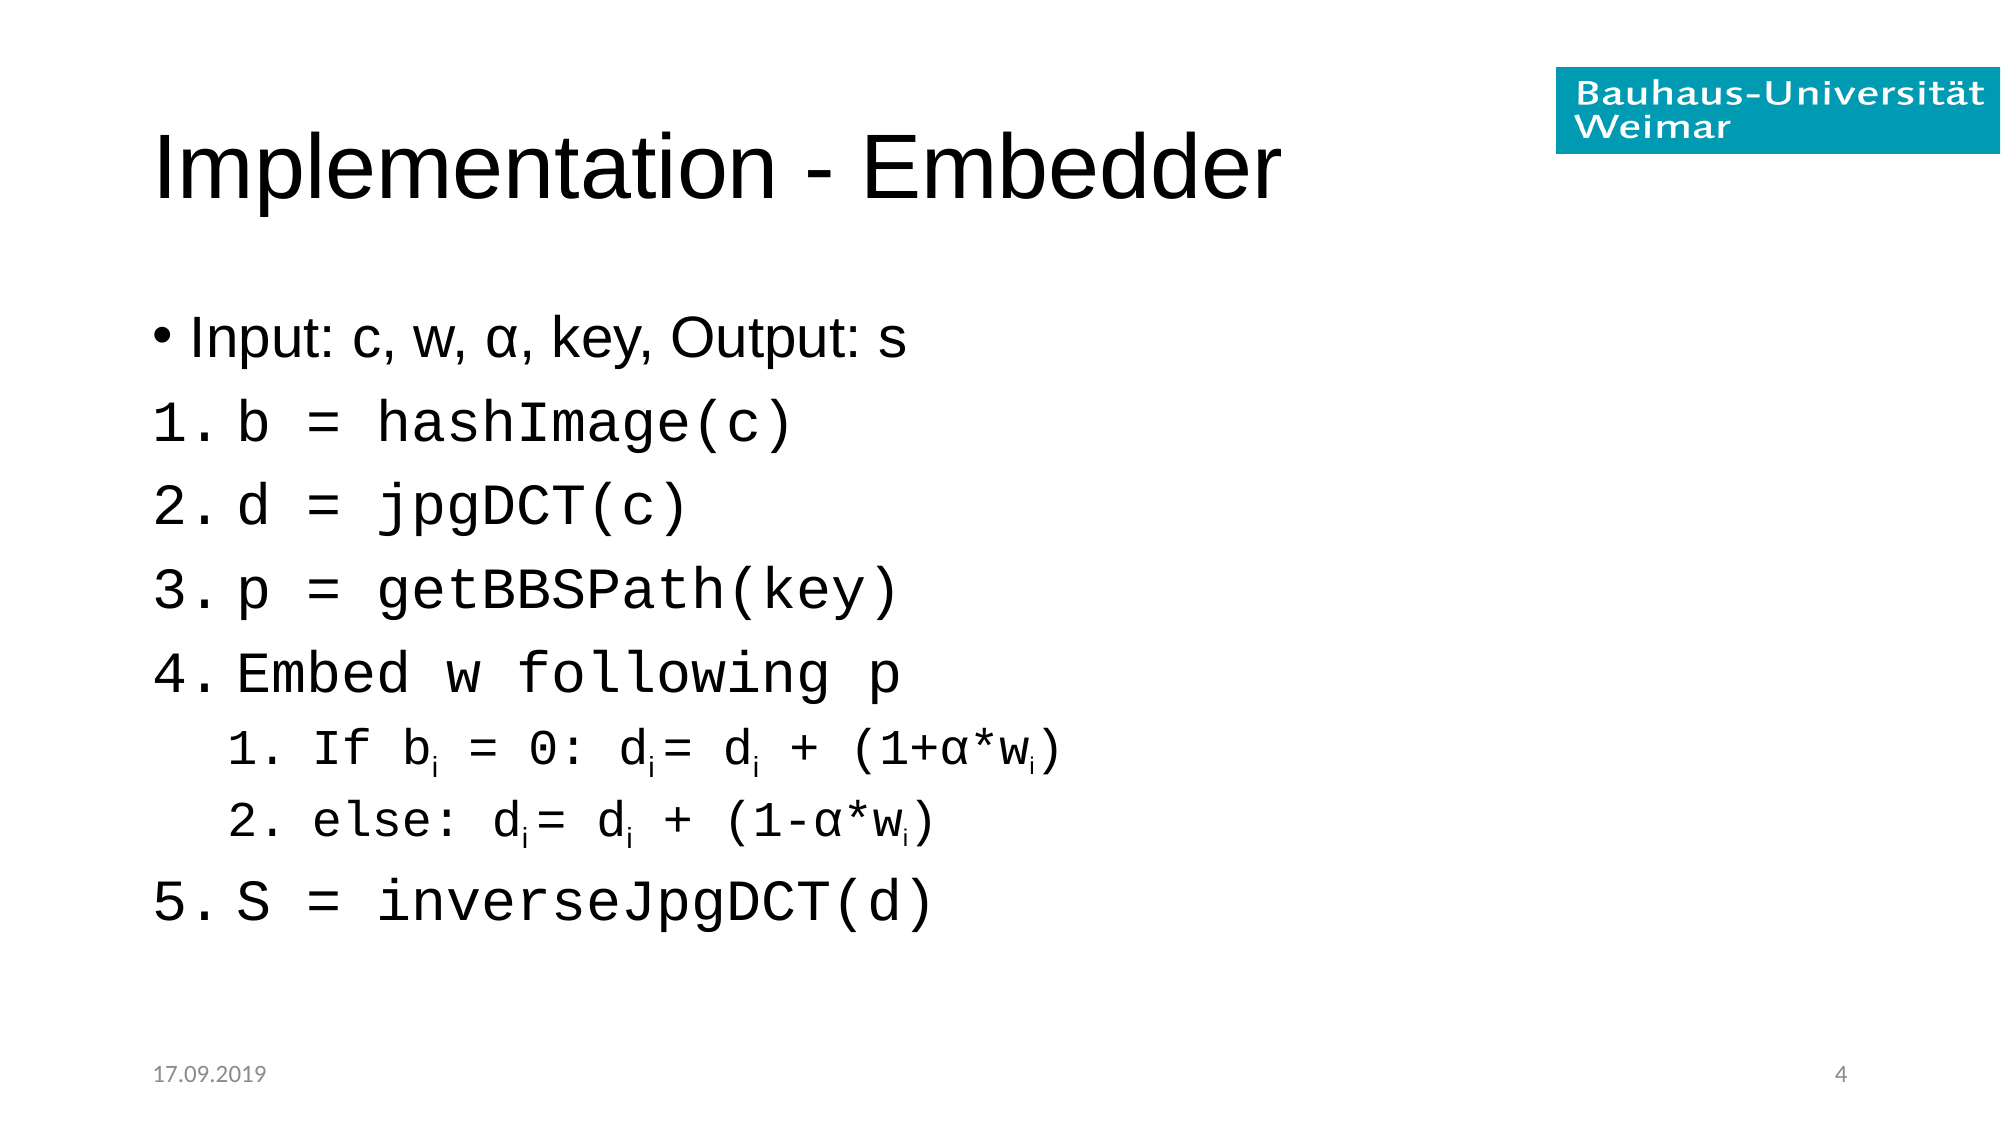

# Implementation - Embedder
Input: c, w, α, key, Output: s
b = hashImage(c)
d = jpgDCT(c)
p = getBBSPath(key)
Embed w following p
If bi = 0: di = di + (1+α*wi)
else: di = di + (1-α*wi)
S = inverseJpgDCT(d)
17.09.2019

4